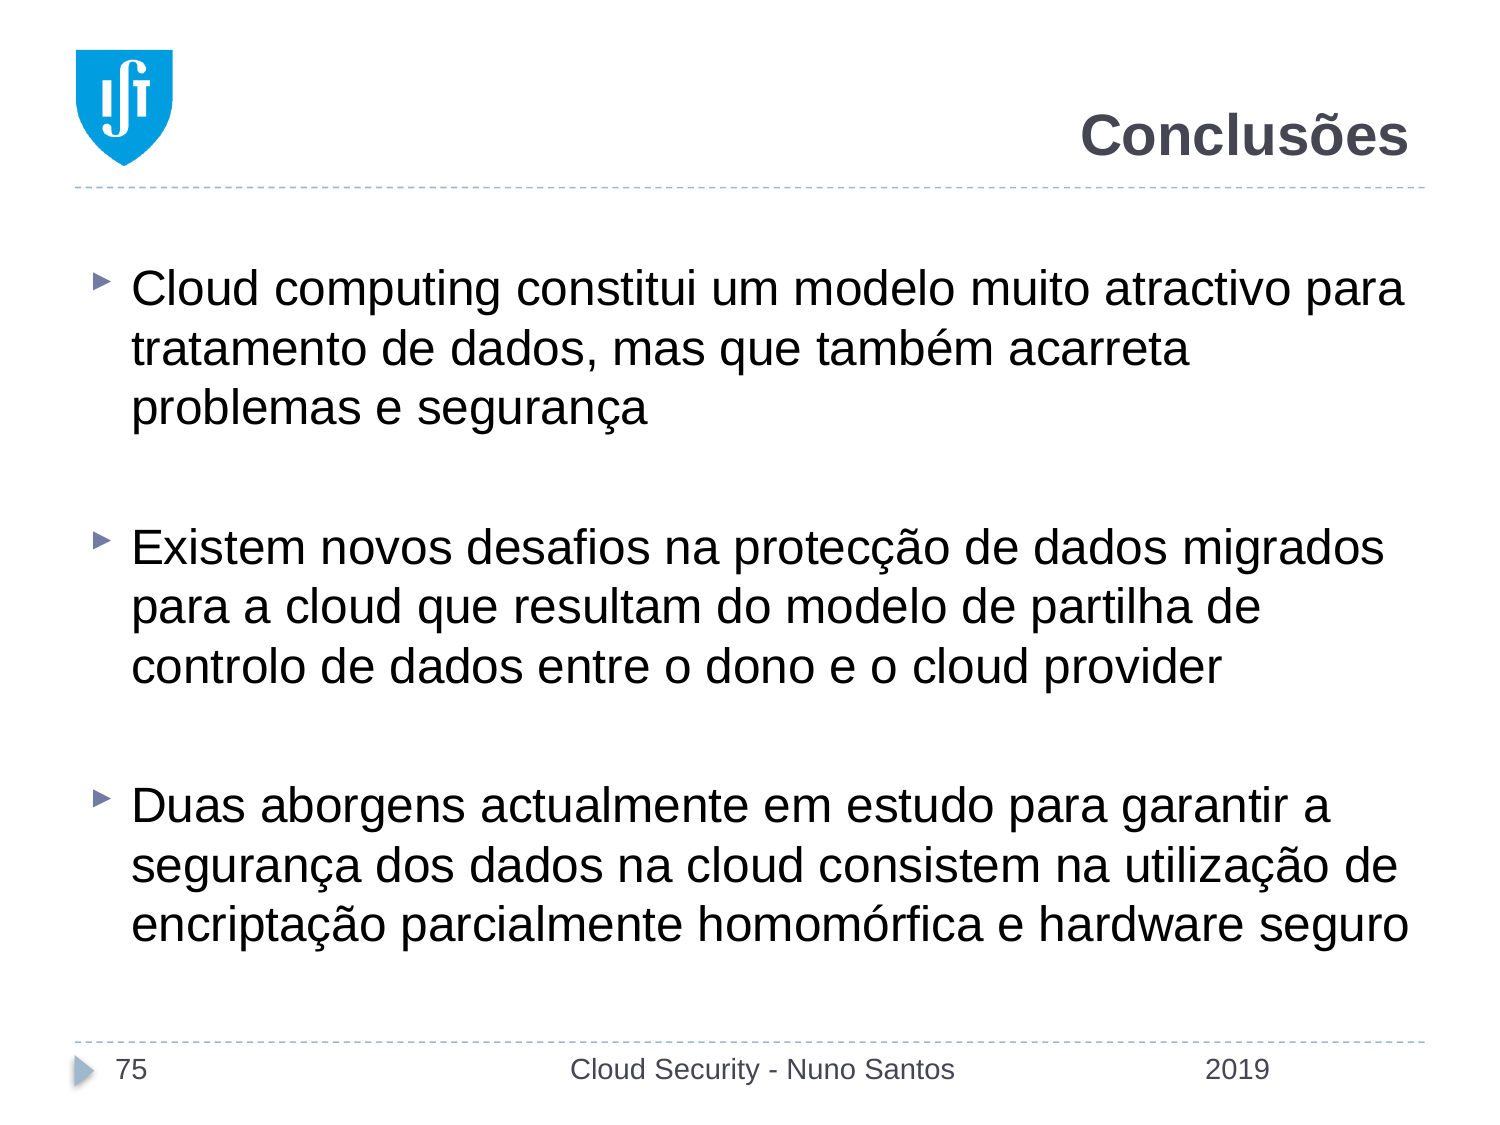

# Conclusões

Cloud computing constitui um modelo muito atractivo para tratamento de dados, mas que também acarreta problemas e segurança

Existem novos desafios na protecção de dados migrados para a cloud que resultam do modelo de partilha de controlo de dados entre o dono e o cloud provider

Duas aborgens actualmente em estudo para garantir a segurança dos dados na cloud consistem na utilização de encriptação parcialmente homomórfica e hardware seguro
75
Cloud Security - Nuno Santos
2019